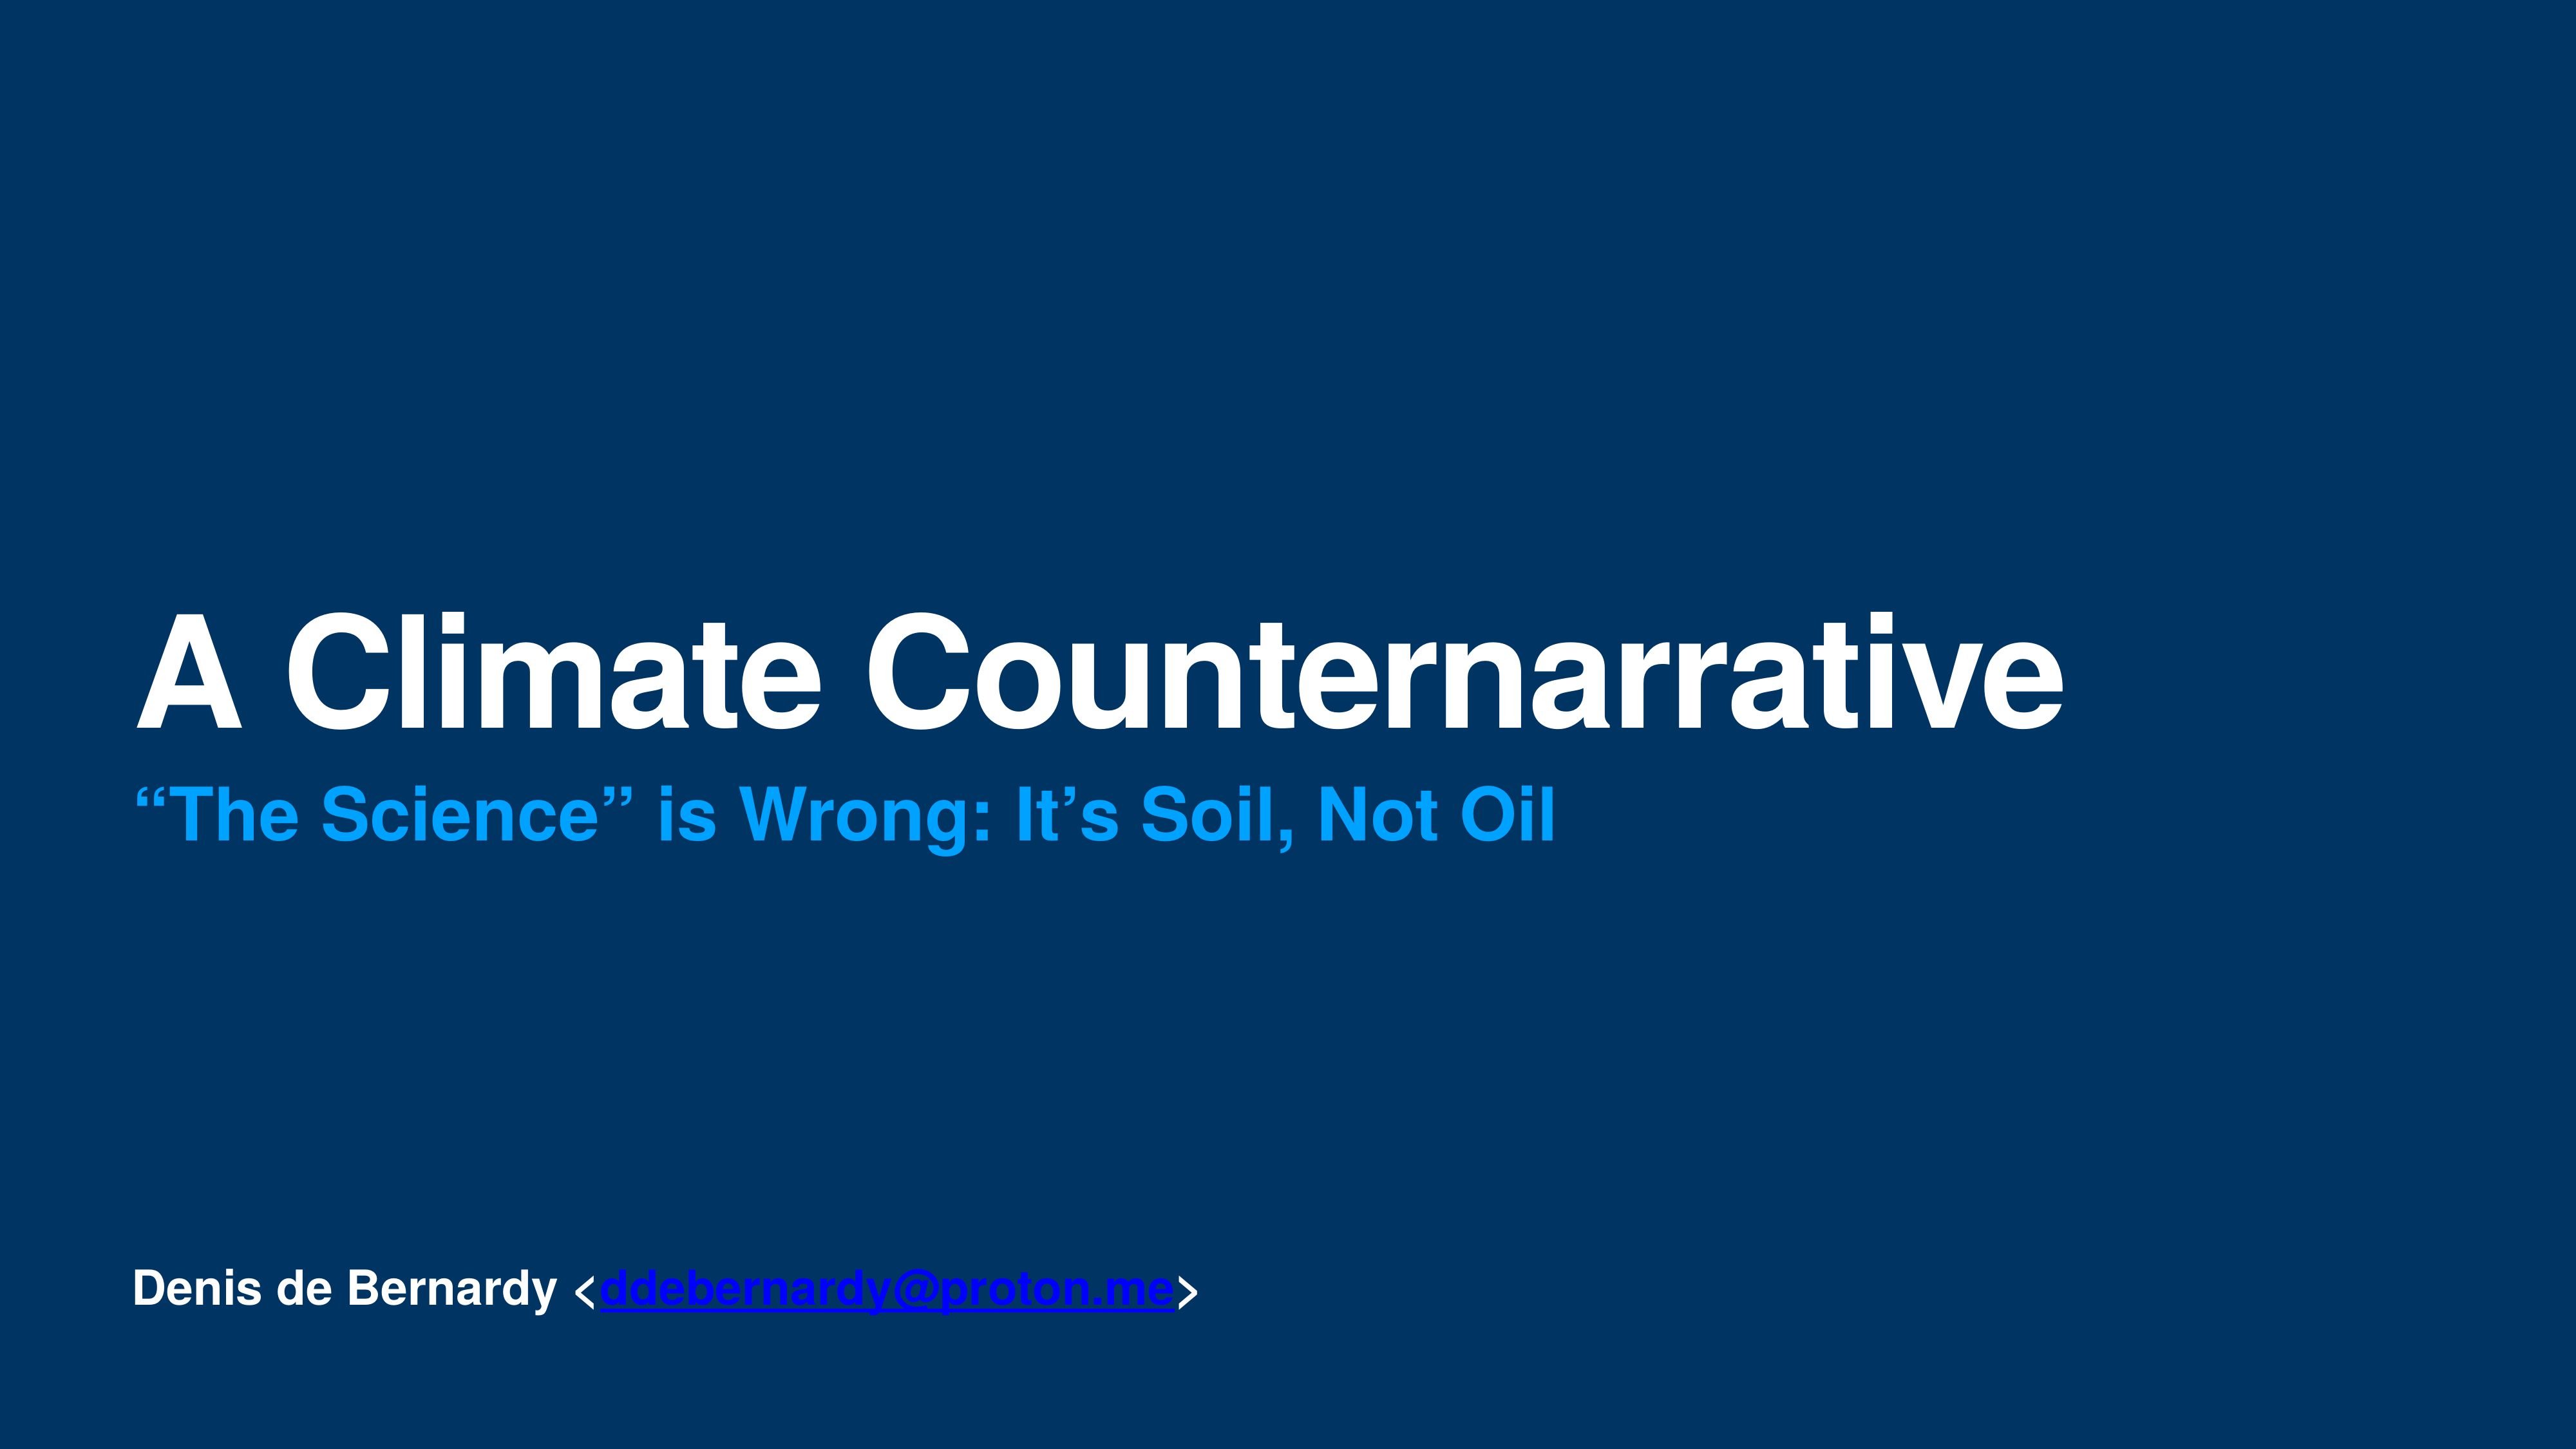

# A Climate Counternarrative
“The Science” is Wrong: It’s Soil, Not Oil
Denis de Bernardy <ddebernardy@proton.me>